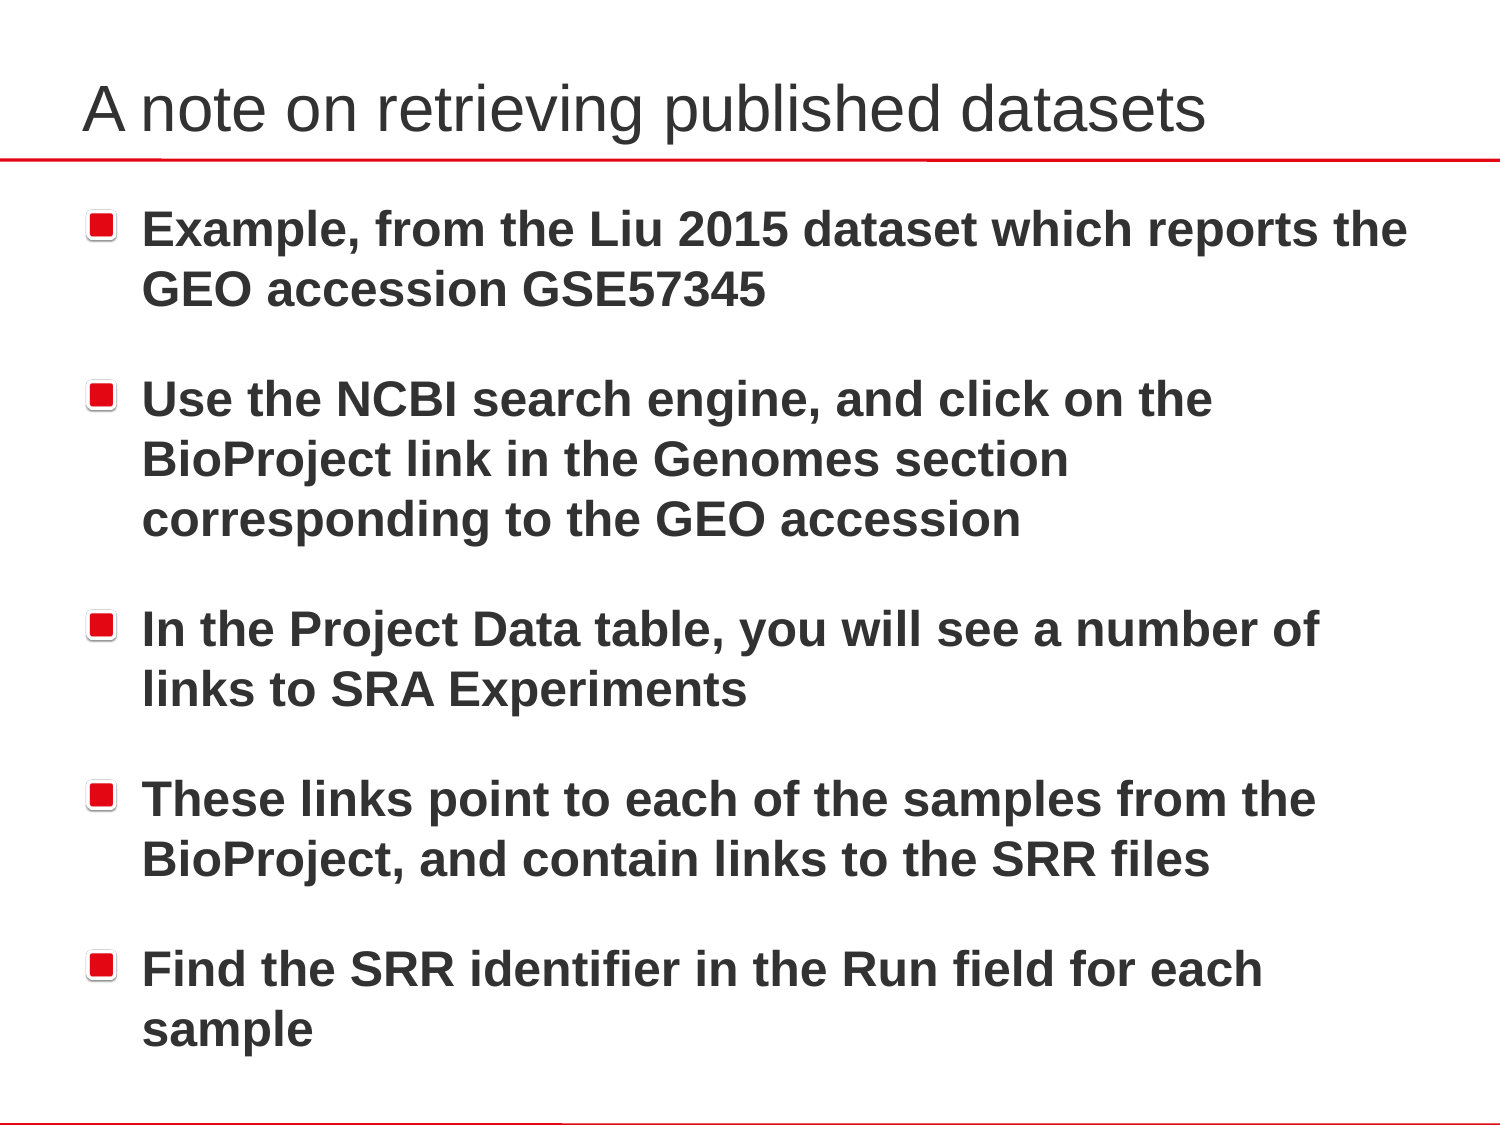

A note on retrieving published datasets
Example, from the Liu 2015 dataset which reports the GEO accession GSE57345
Use the NCBI search engine, and click on the BioProject link in the Genomes section corresponding to the GEO accession
In the Project Data table, you will see a number of links to SRA Experiments
These links point to each of the samples from the BioProject, and contain links to the SRR files
Find the SRR identifier in the Run field for each sample